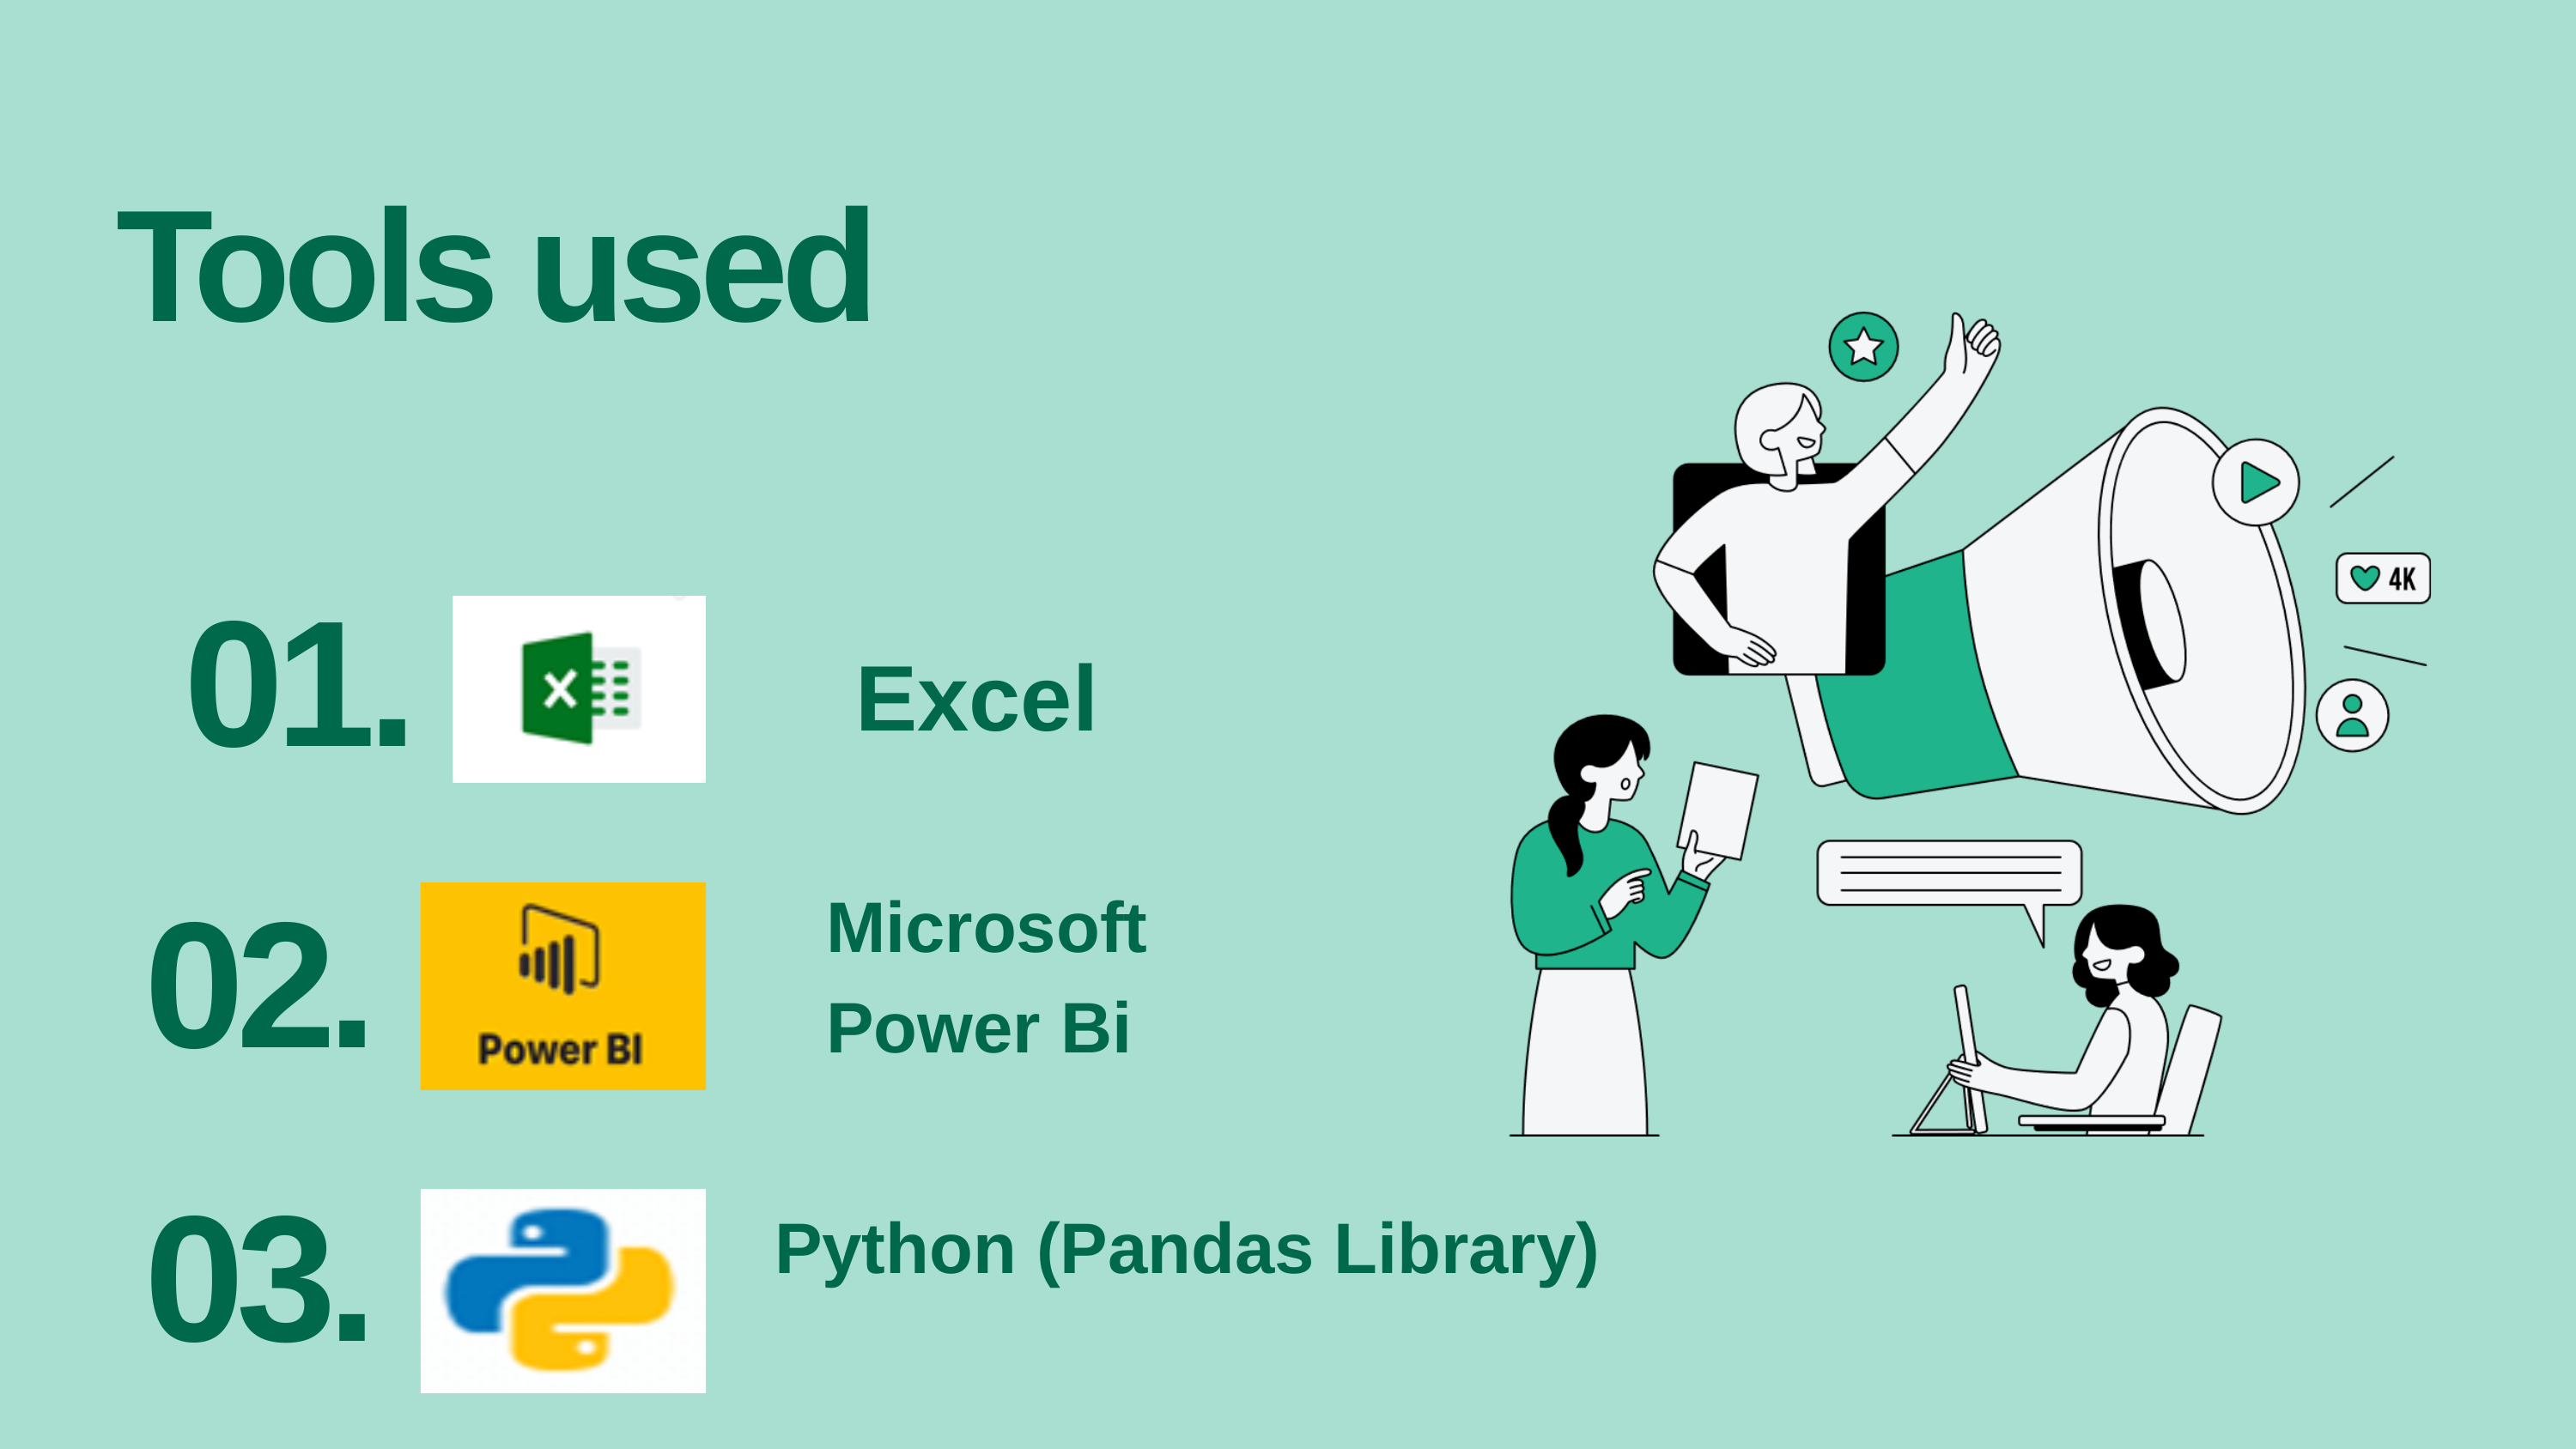

Tools used

Excel

01.
Microsoft Power Bi

02.
Python (Pandas Library)

03.